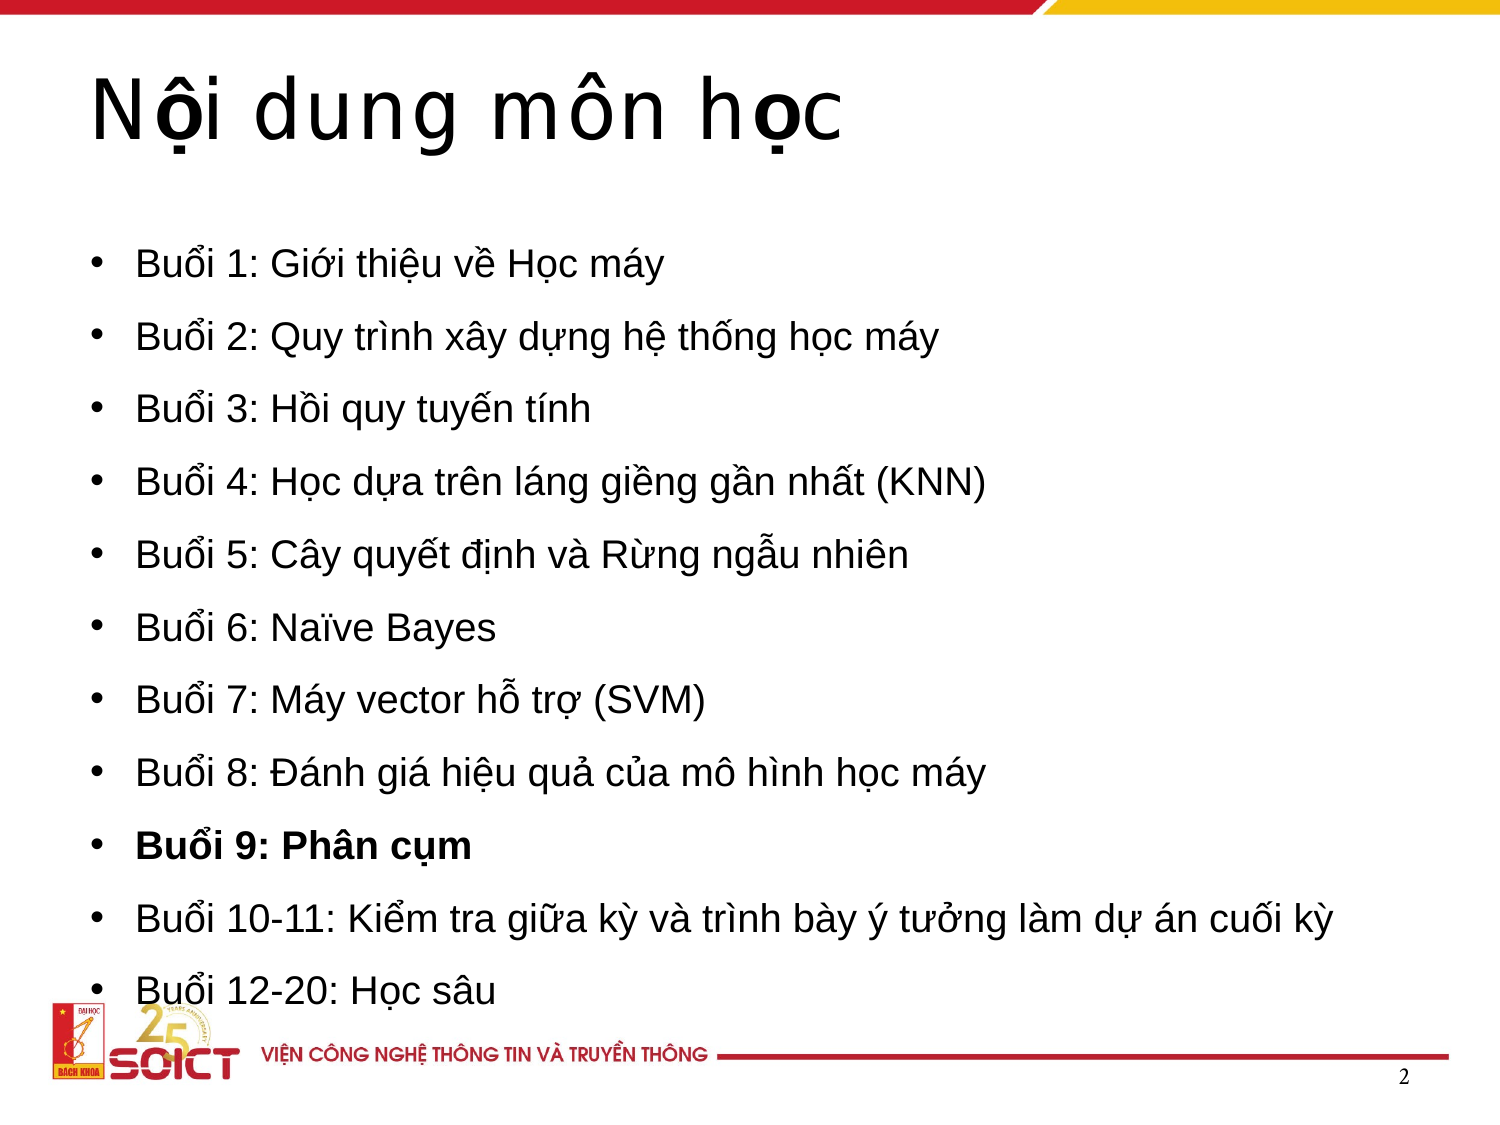

# Nội dung môn học
Buổi 1: Giới thiệu về Học máy
Buổi 2: Quy trình xây dựng hệ thống học máy
Buổi 3: Hồi quy tuyến tính
Buổi 4: Học dựa trên láng giềng gần nhất (KNN)
Buổi 5: Cây quyết định và Rừng ngẫu nhiên
Buổi 6: Naïve Bayes
Buổi 7: Máy vector hỗ trợ (SVM)
Buổi 8: Đánh giá hiệu quả của mô hình học máy
Buổi 9: Phân cụm
Buổi 10-11: Kiểm tra giữa kỳ và trình bày ý tưởng làm dự án cuối kỳ
Buổi 12-20: Học sâu
2